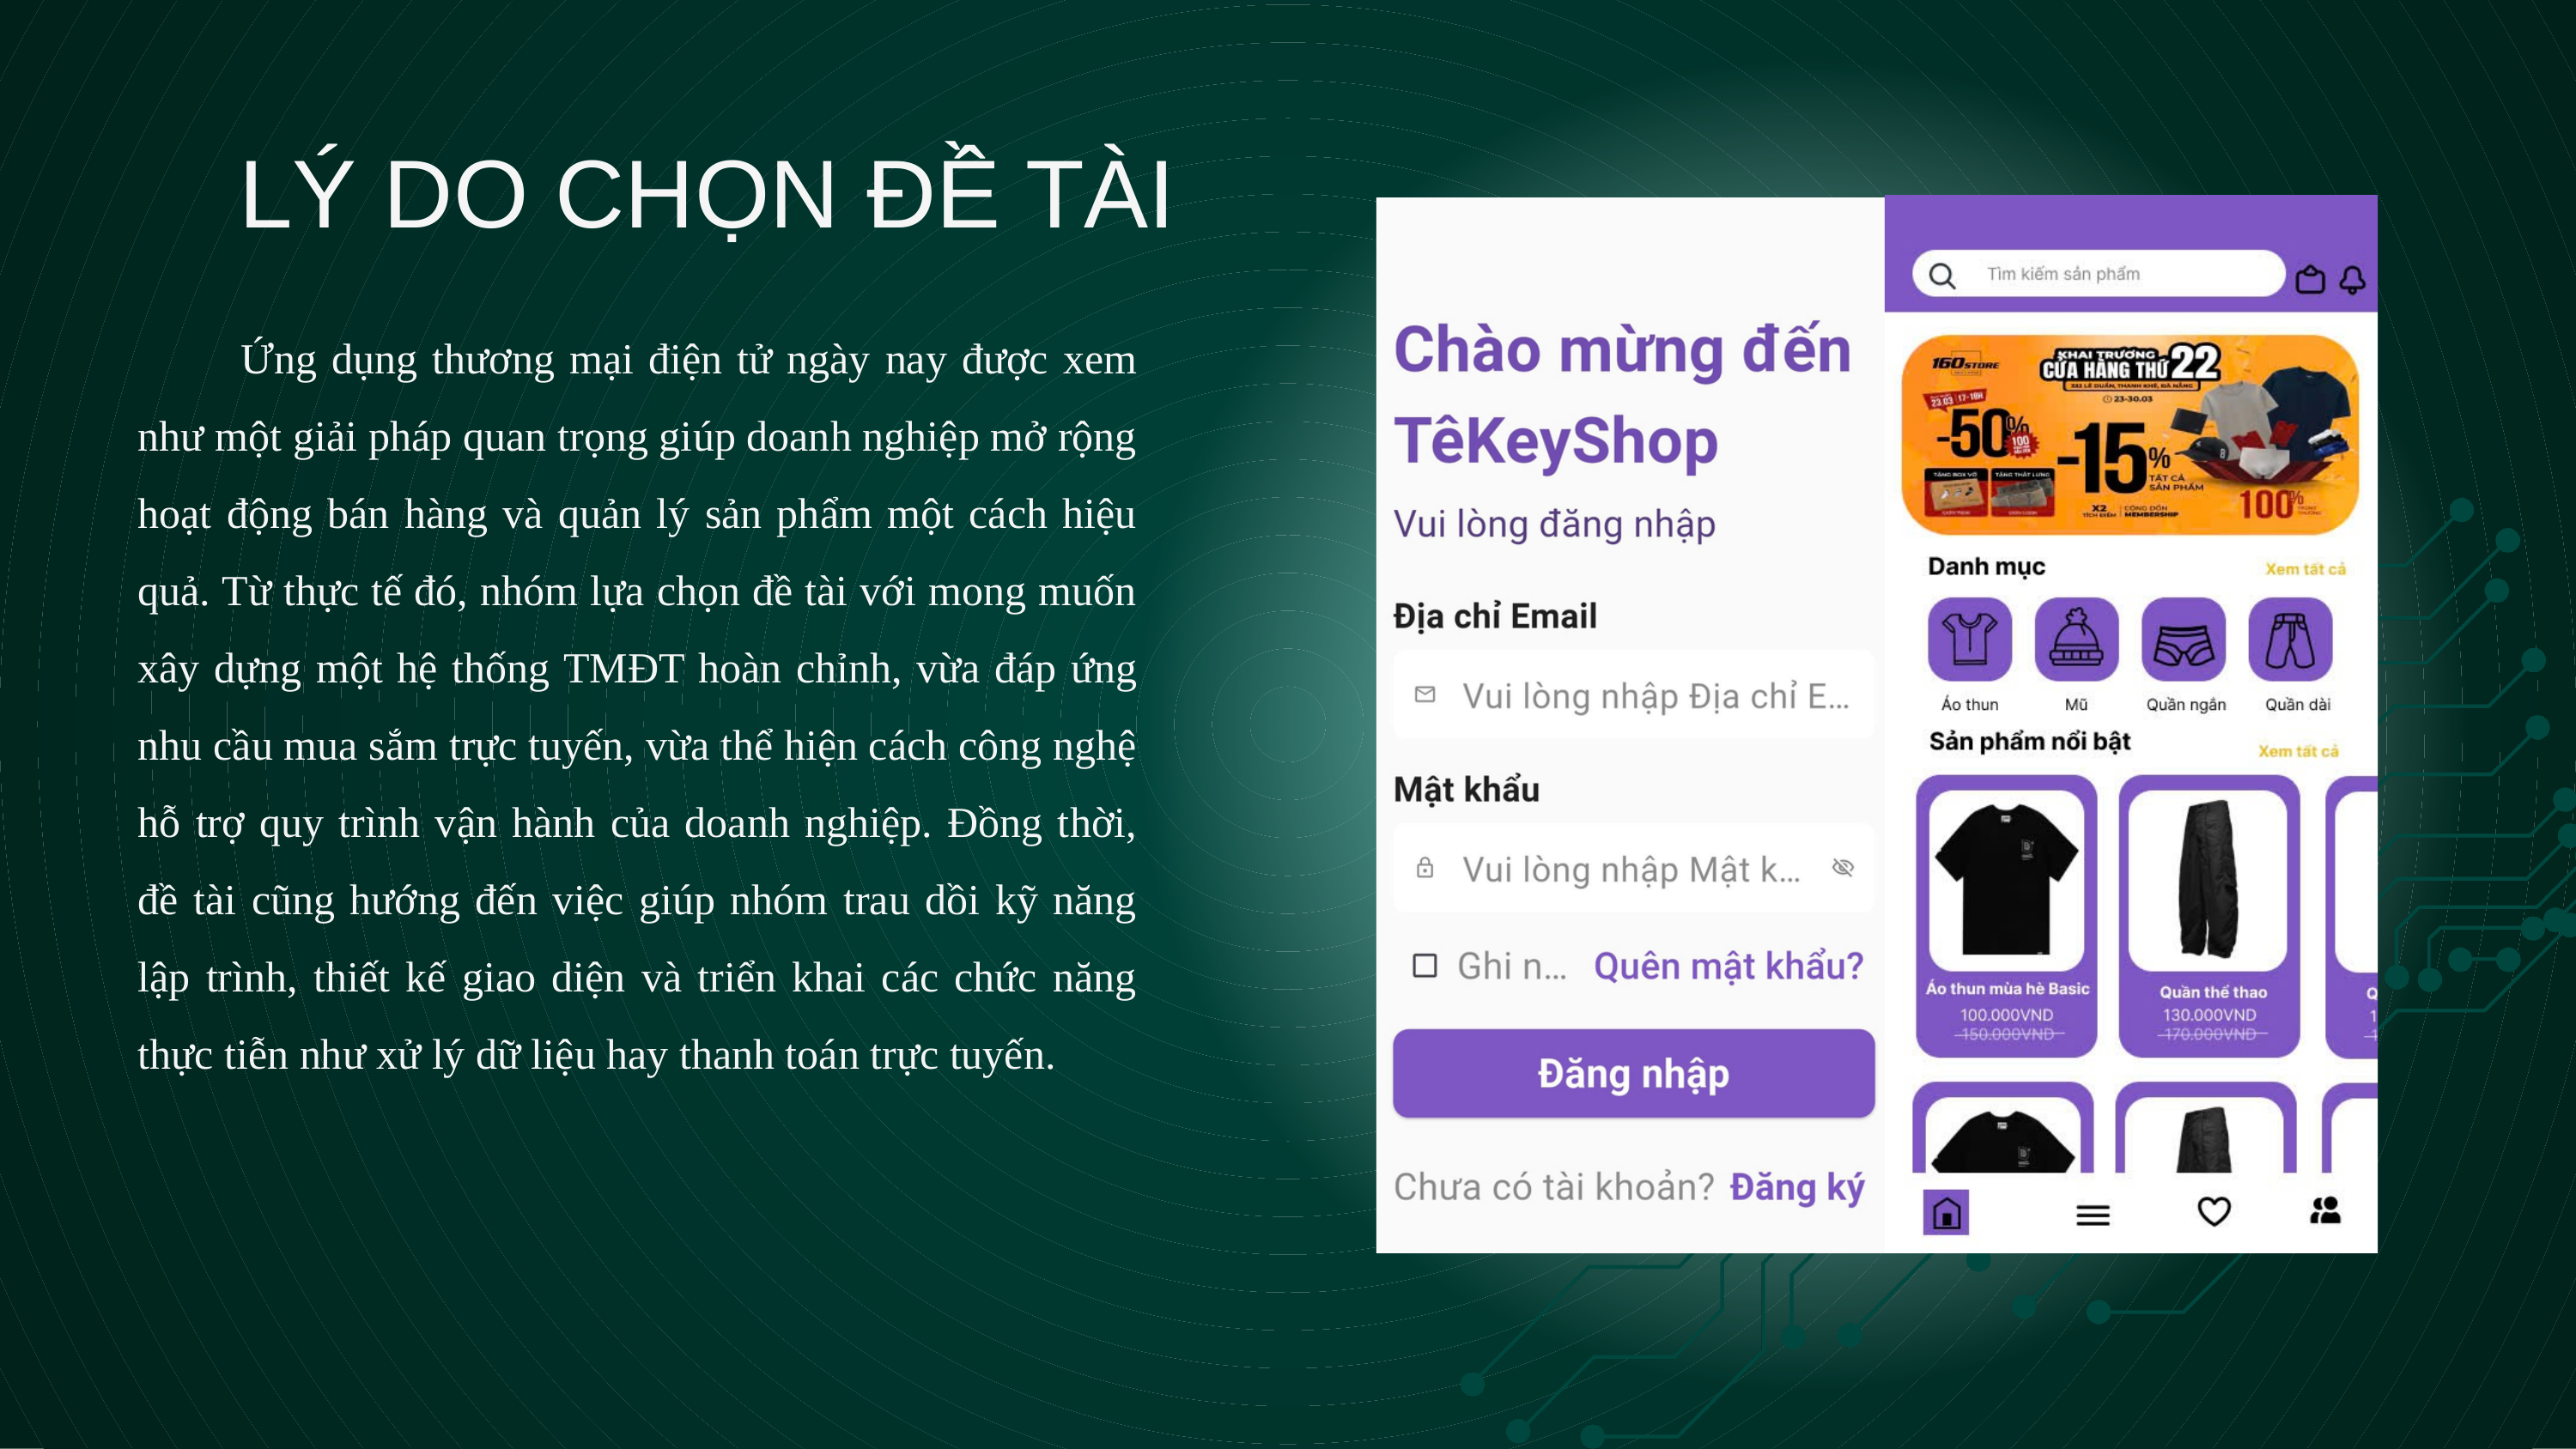

LÝ DO CHỌN ĐỀ TÀI

       Ứng dụng thương mại điện tử ngày nay được xem như một giải pháp quan trọng giúp doanh nghiệp mở rộng hoạt động bán hàng và quản lý sản phẩm một cách hiệu quả. Từ thực tế đó, nhóm lựa chọn đề tài với mong muốn xây dựng một hệ thống TMĐT hoàn chỉnh, vừa đáp ứng nhu cầu mua sắm trực tuyến, vừa thể hiện cách công nghệ hỗ trợ quy trình vận hành của doanh nghiệp. Đồng thời, đề tài cũng hướng đến việc giúp nhóm trau dồi kỹ năng lập trình, thiết kế giao diện và triển khai các chức năng thực tiễn như xử lý dữ liệu hay thanh toán trực tuyến.